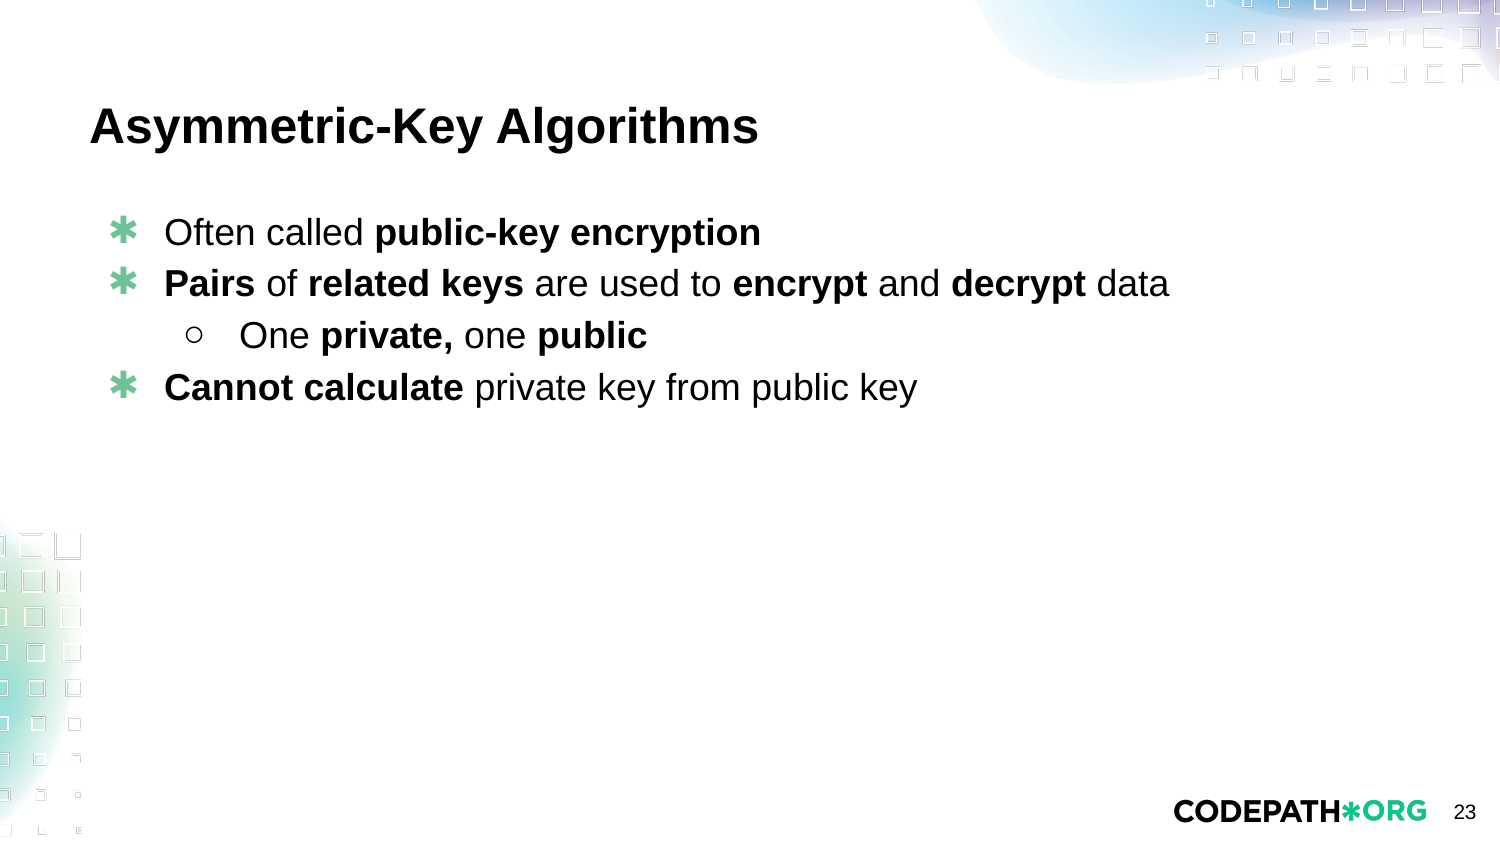

# Asymmetric-Key Algorithms
Often called public-key encryption
Pairs of related keys are used to encrypt and decrypt data
One private, one public
Cannot calculate private key from public key
23